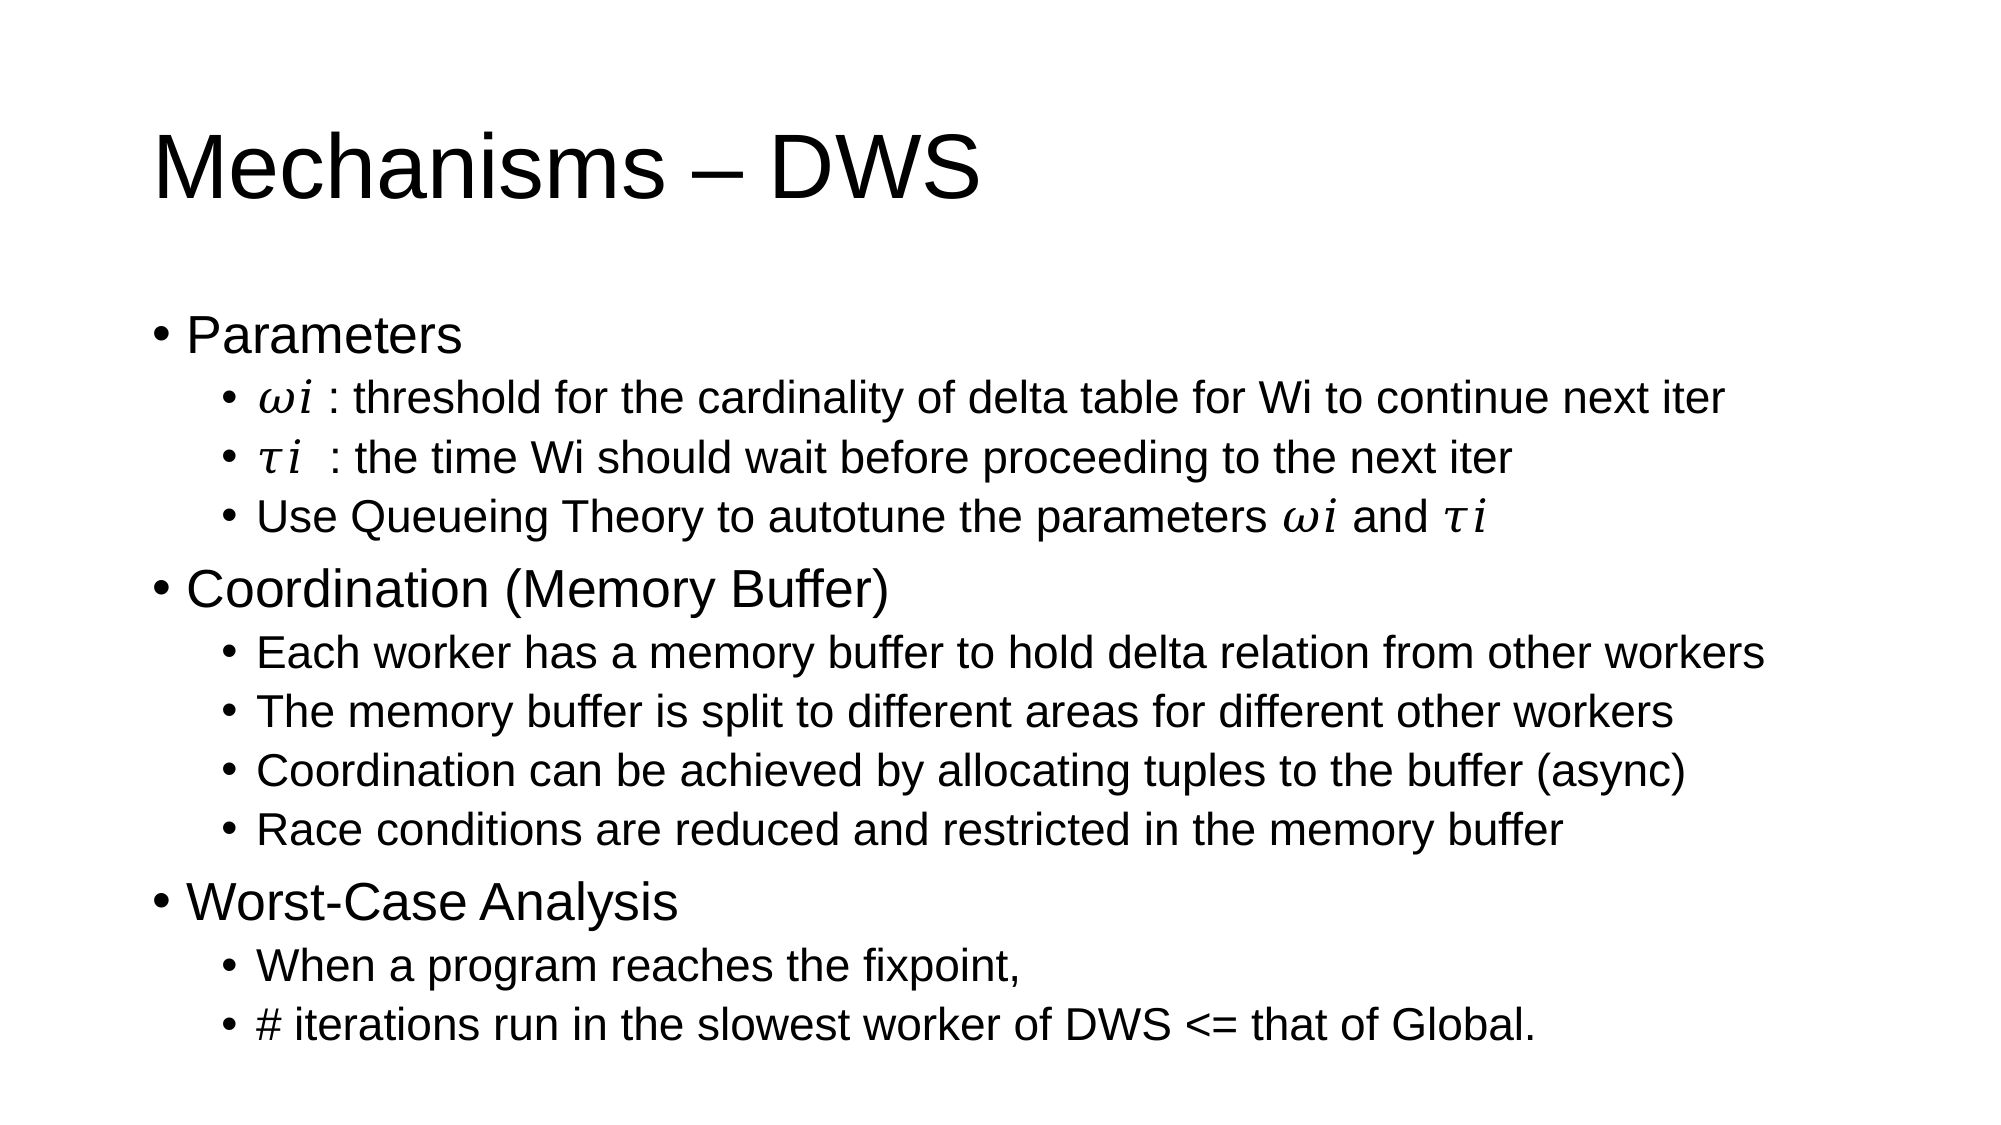

# Mechanisms – DWS
Parameters
𝜔𝑖 : threshold for the cardinality of delta table for Wi to continue next iter
𝜏𝑖  : the time Wi should wait before proceeding to the next iter
Use Queueing Theory to autotune the parameters 𝜔𝑖 and 𝜏𝑖
Coordination (Memory Buffer)
Each worker has a memory buffer to hold delta relation from other workers
The memory buffer is split to different areas for different other workers
Coordination can be achieved by allocating tuples to the buffer (async)
Race conditions are reduced and restricted in the memory buffer
Worst-Case Analysis
When a program reaches the fixpoint,
# iterations run in the slowest worker of DWS <= that of Global.